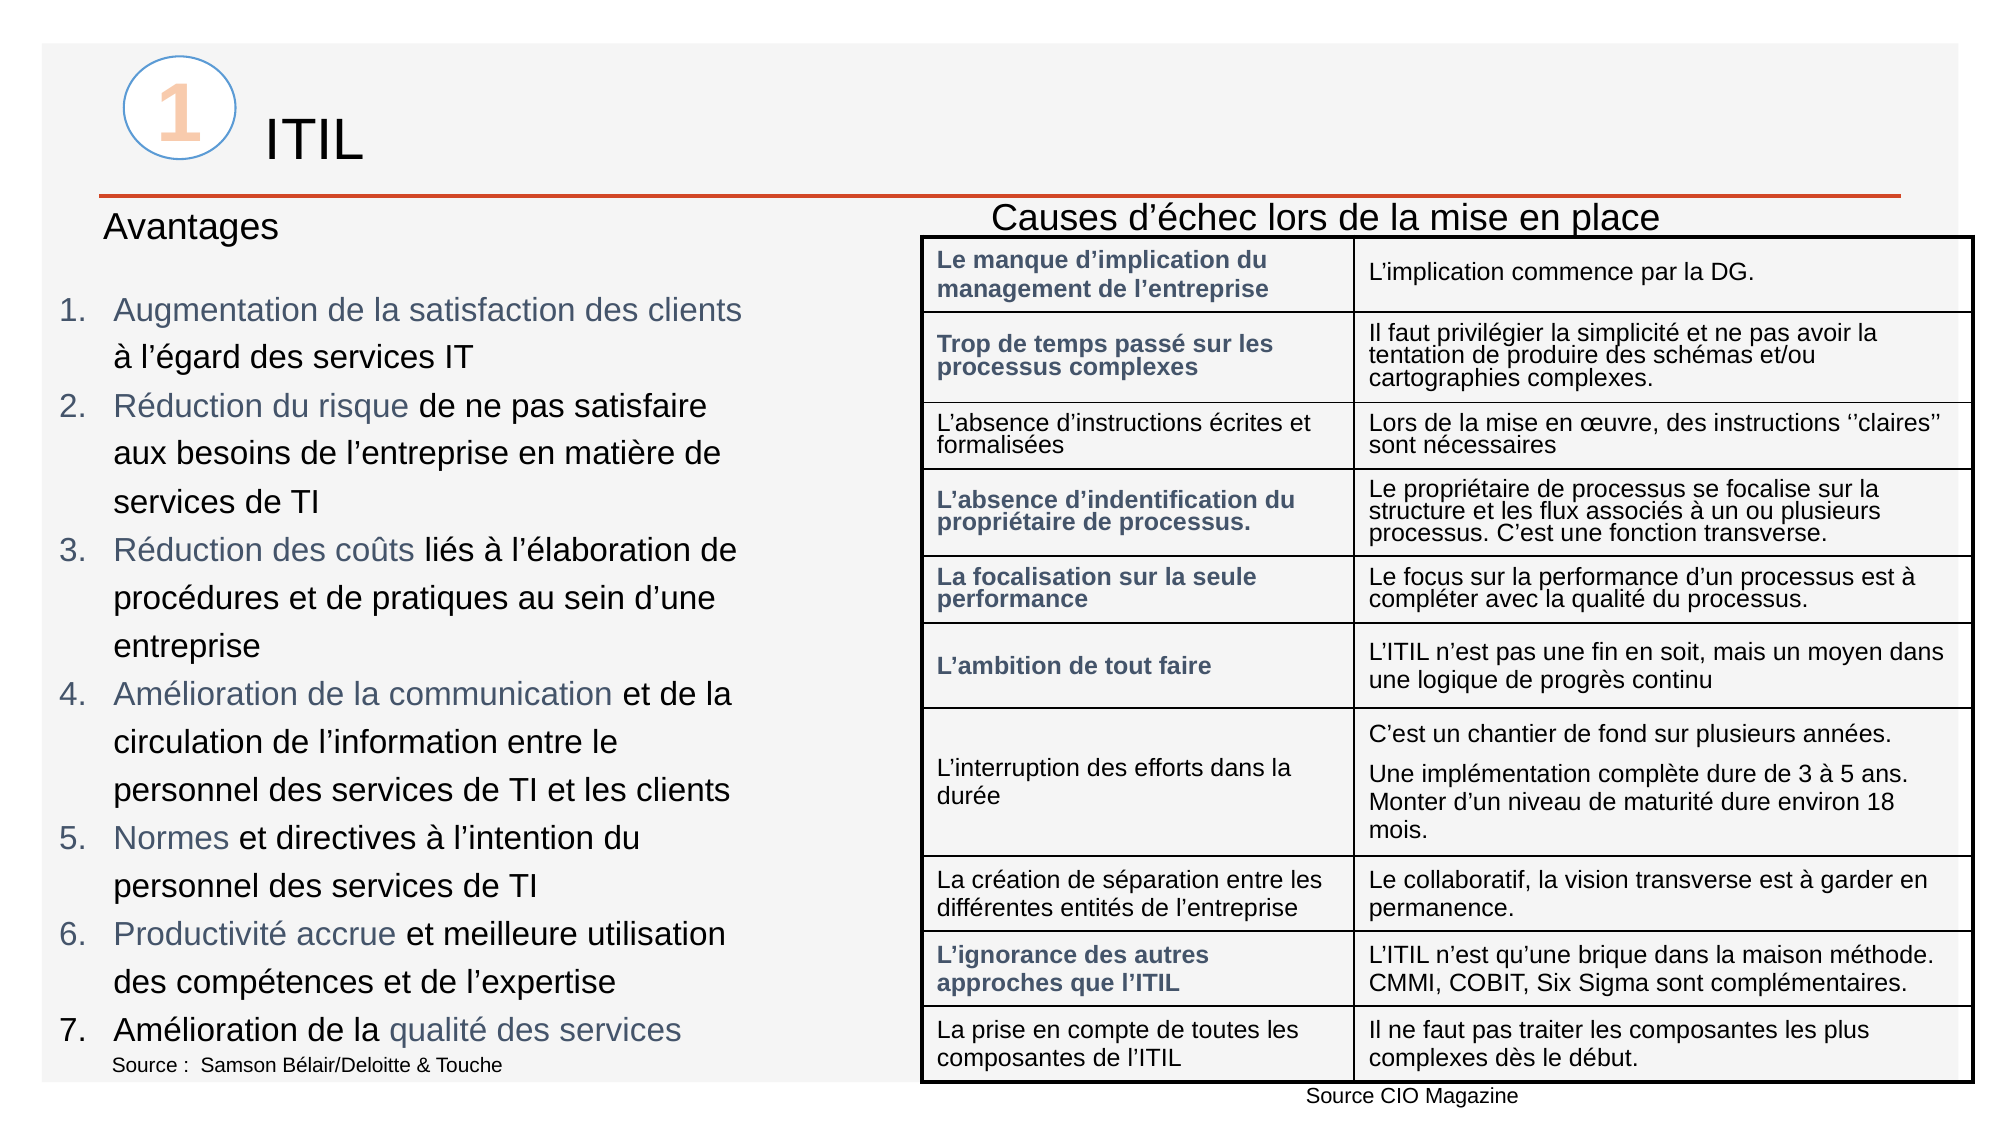

1
# ITIL
Causes d’échec lors de la mise en place
Avantages
| Le manque d’implication du management de l’entreprise | L’implication commence par la DG. |
| --- | --- |
| Trop de temps passé sur les processus complexes | Il faut privilégier la simplicité et ne pas avoir la tentation de produire des schémas et/ou cartographies complexes. |
| L’absence d’instructions écrites et formalisées | Lors de la mise en œuvre, des instructions ‘’claires’’ sont nécessaires |
| L’absence d’indentification du propriétaire de processus. | Le propriétaire de processus se focalise sur la structure et les flux associés à un ou plusieurs processus. C’est une fonction transverse. |
| La focalisation sur la seule performance | Le focus sur la performance d’un processus est à compléter avec la qualité du processus. |
| L’ambition de tout faire | L’ITIL n’est pas une fin en soit, mais un moyen dans une logique de progrès continu |
| L’interruption des efforts dans la durée | C’est un chantier de fond sur plusieurs années. Une implémentation complète dure de 3 à 5 ans. Monter d’un niveau de maturité dure environ 18 mois. |
| La création de séparation entre les différentes entités de l’entreprise | Le collaboratif, la vision transverse est à garder en permanence. |
| L’ignorance des autres approches que l’ITIL | L’ITIL n’est qu’une brique dans la maison méthode. CMMI, COBIT, Six Sigma sont complémentaires. |
| La prise en compte de toutes les composantes de l’ITIL | Il ne faut pas traiter les composantes les plus complexes dès le début. |
Augmentation de la satisfaction des clients à l’égard des services IT
Réduction du risque de ne pas satisfaire aux besoins de l’entreprise en matière de services de TI
Réduction des coûts liés à l’élaboration de procédures et de pratiques au sein d’une entreprise
Amélioration de la communication et de la circulation de l’information entre le personnel des services de TI et les clients
Normes et directives à l’intention du personnel des services de TI
Productivité accrue et meilleure utilisation des compétences et de l’expertise
Amélioration de la qualité des services
Source :  Samson Bélair/Deloitte & Touche
Source CIO Magazine